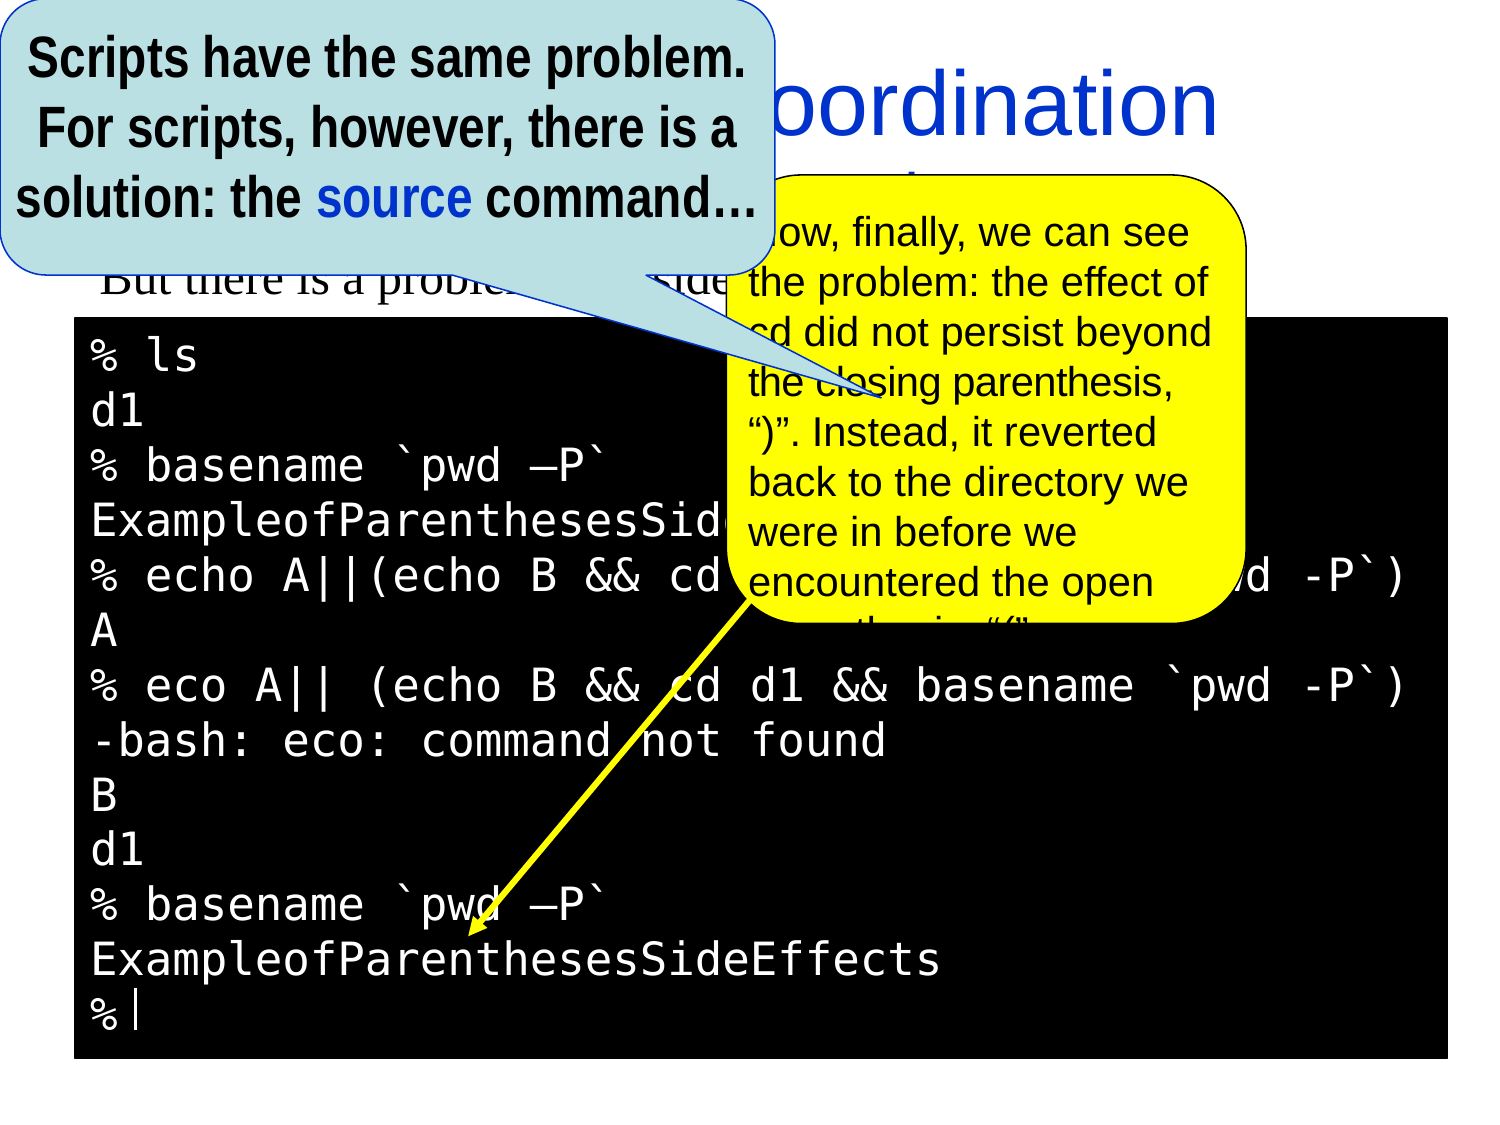

Command Coordination
A note on parentheses
Scripts have the same problem.
For scripts, however, there is a
solution: the source command…
Now, finally, we can see the problem: the effect of cd did not persist beyond the closing parenthesis, “)”. Instead, it reverted back to the directory we were in before we encountered the open parenthesis, “(”.
 But there is a problem. Consider:
% ls
d1
% basename `pwd –P`
ExampleofParenthesesSideEffects
% echo A||(echo B && cd d1 && basename `pwd -P`)
A
% eco A|| (echo B && cd d1 && basename `pwd -P`)
-bash: eco: command not found
B
d1
% basename `pwd –P`
ExampleofParenthesesSideEffects
%